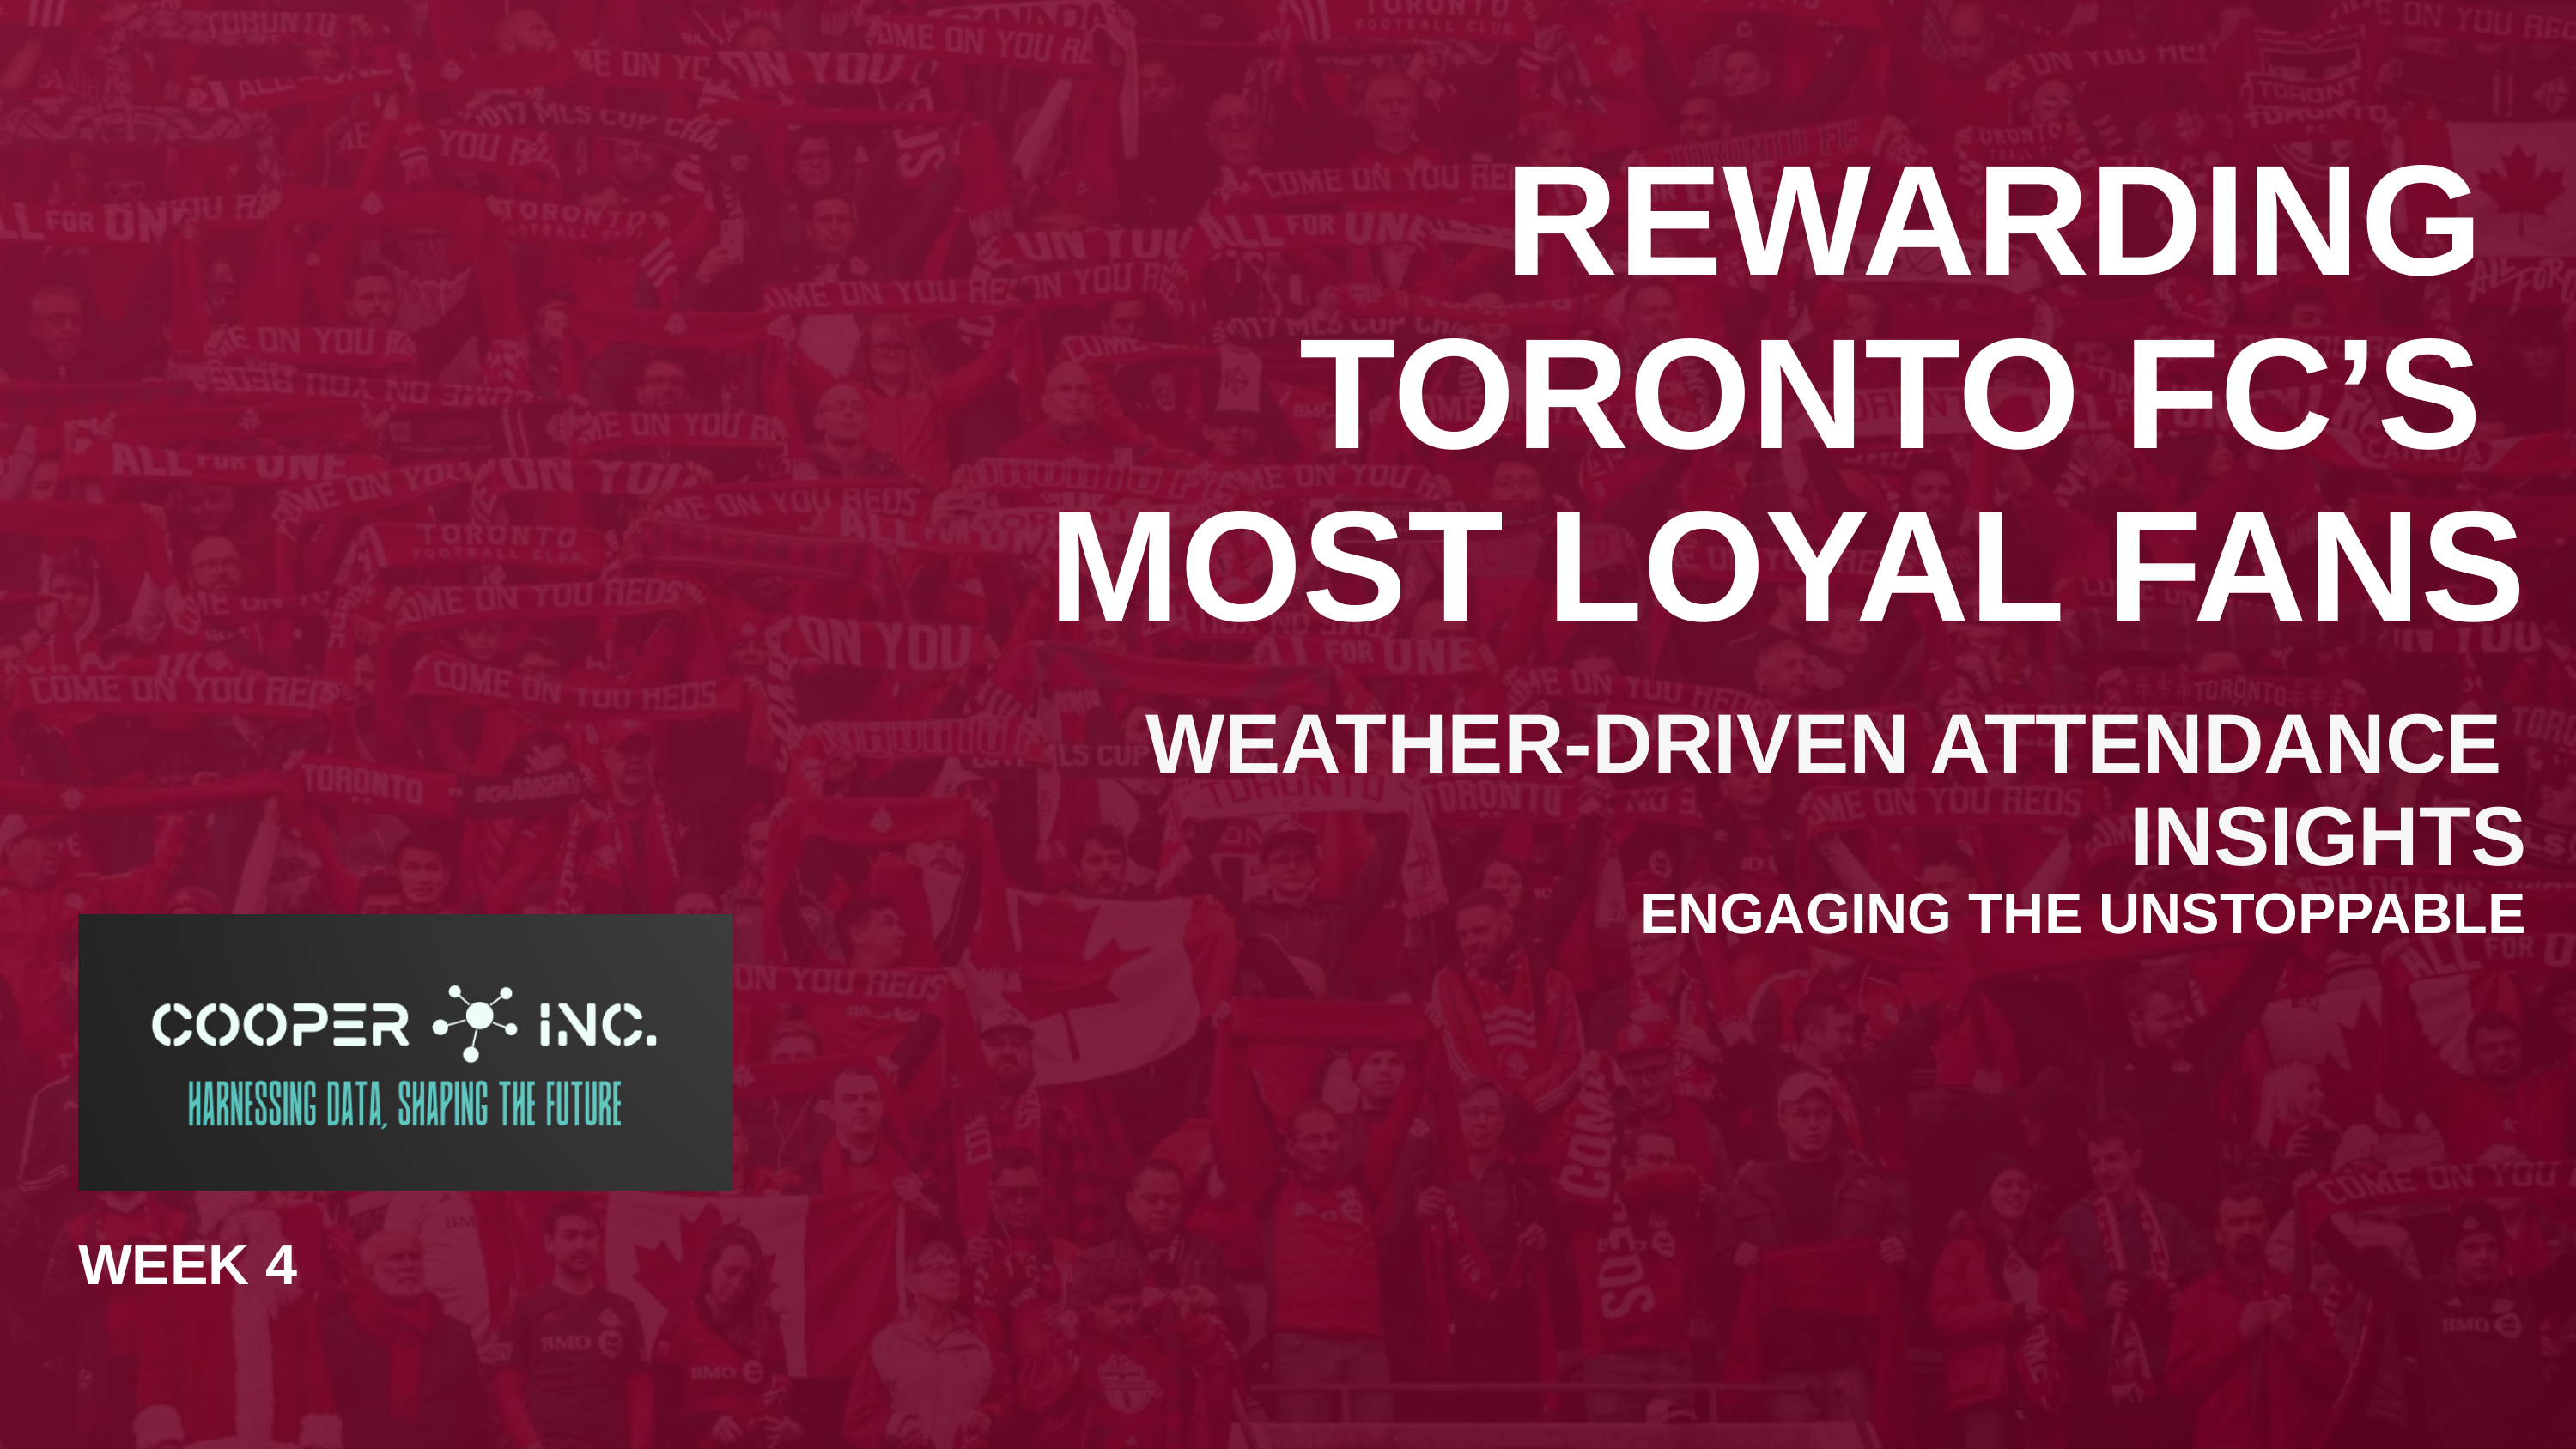

REWARDING
TORONTO FC’S
MOST LOYAL FANS

WEATHER-DRIVEN ATTENDANCE  INSIGHTS
ENGAGING THE UNSTOPPABLE

WEEK 4